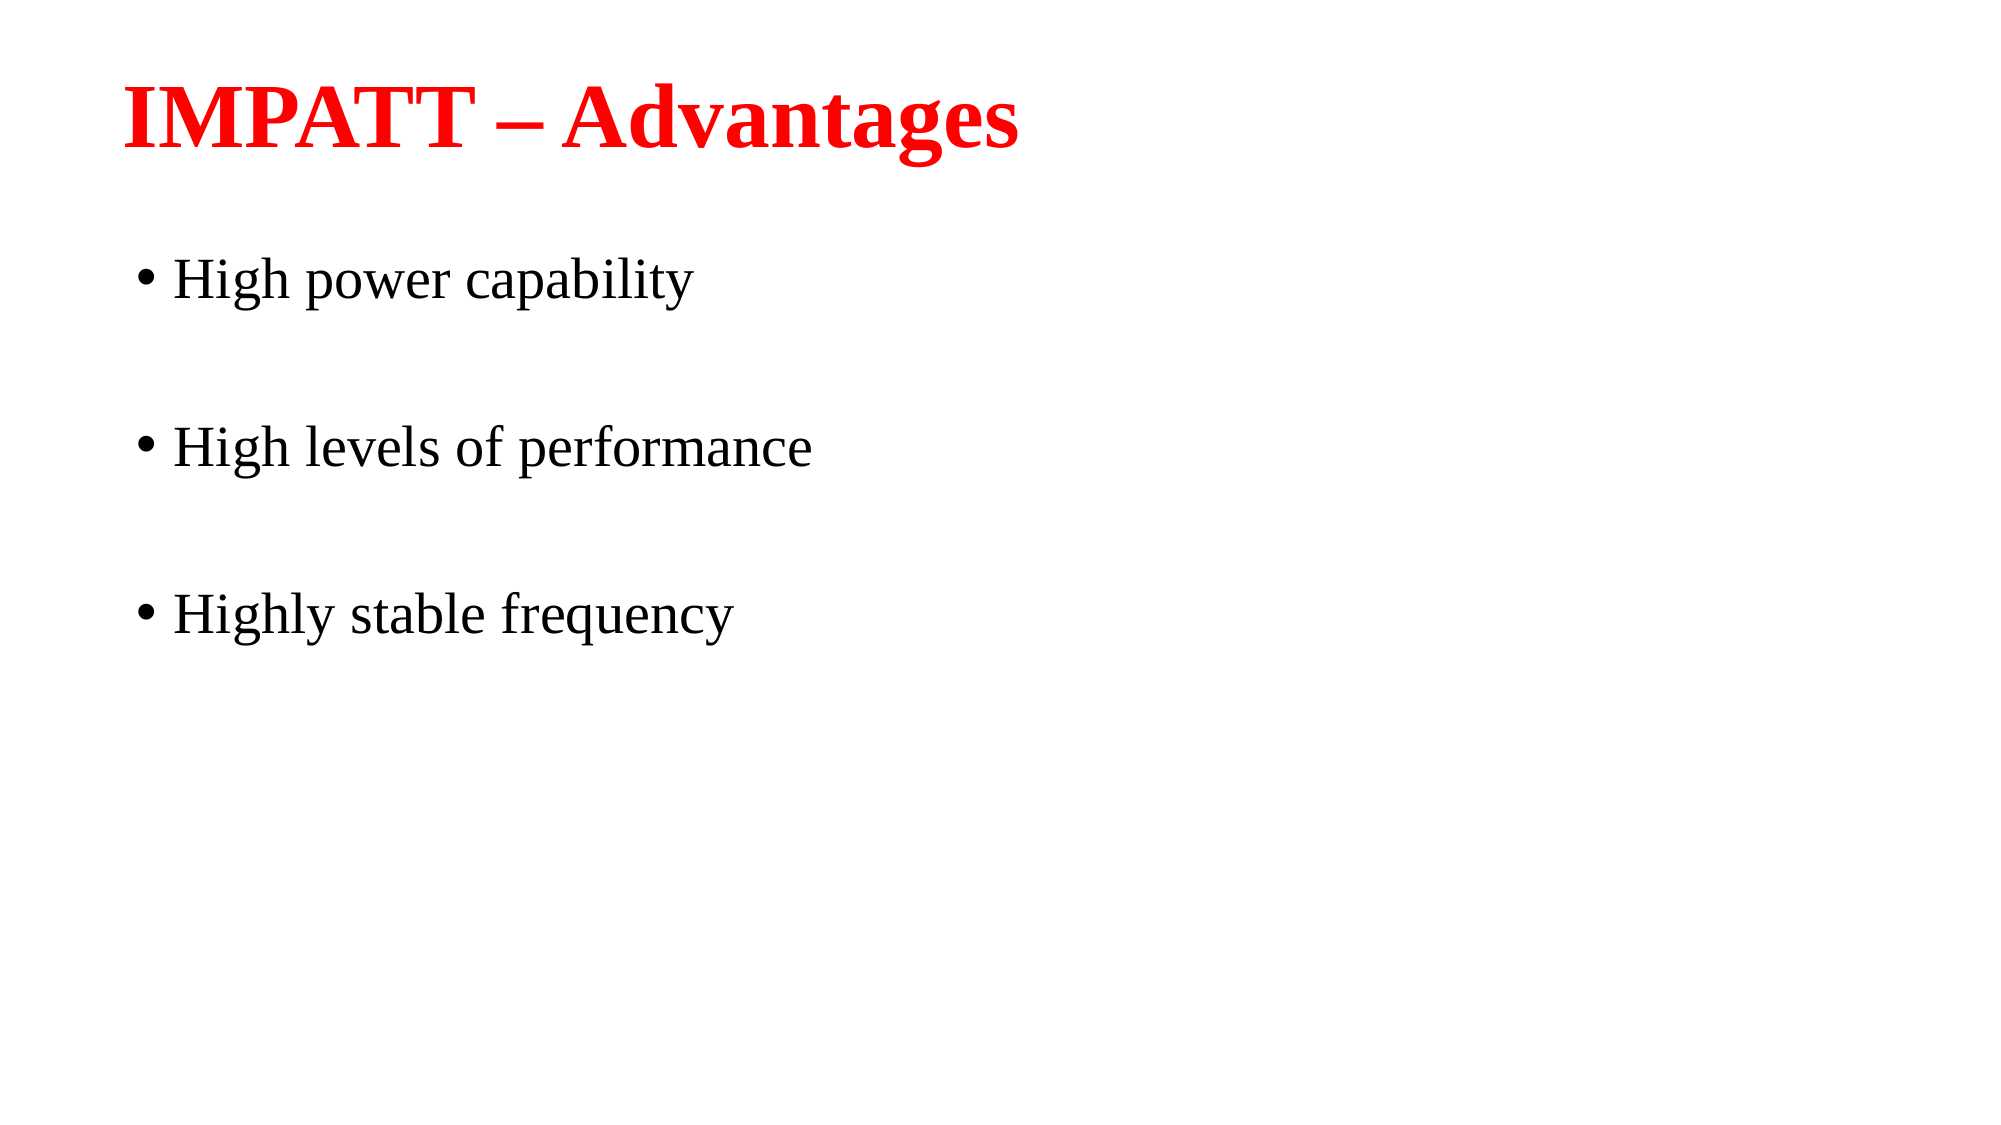

# IMPATT – Advantages
High power capability

High levels of performance

Highly stable frequency